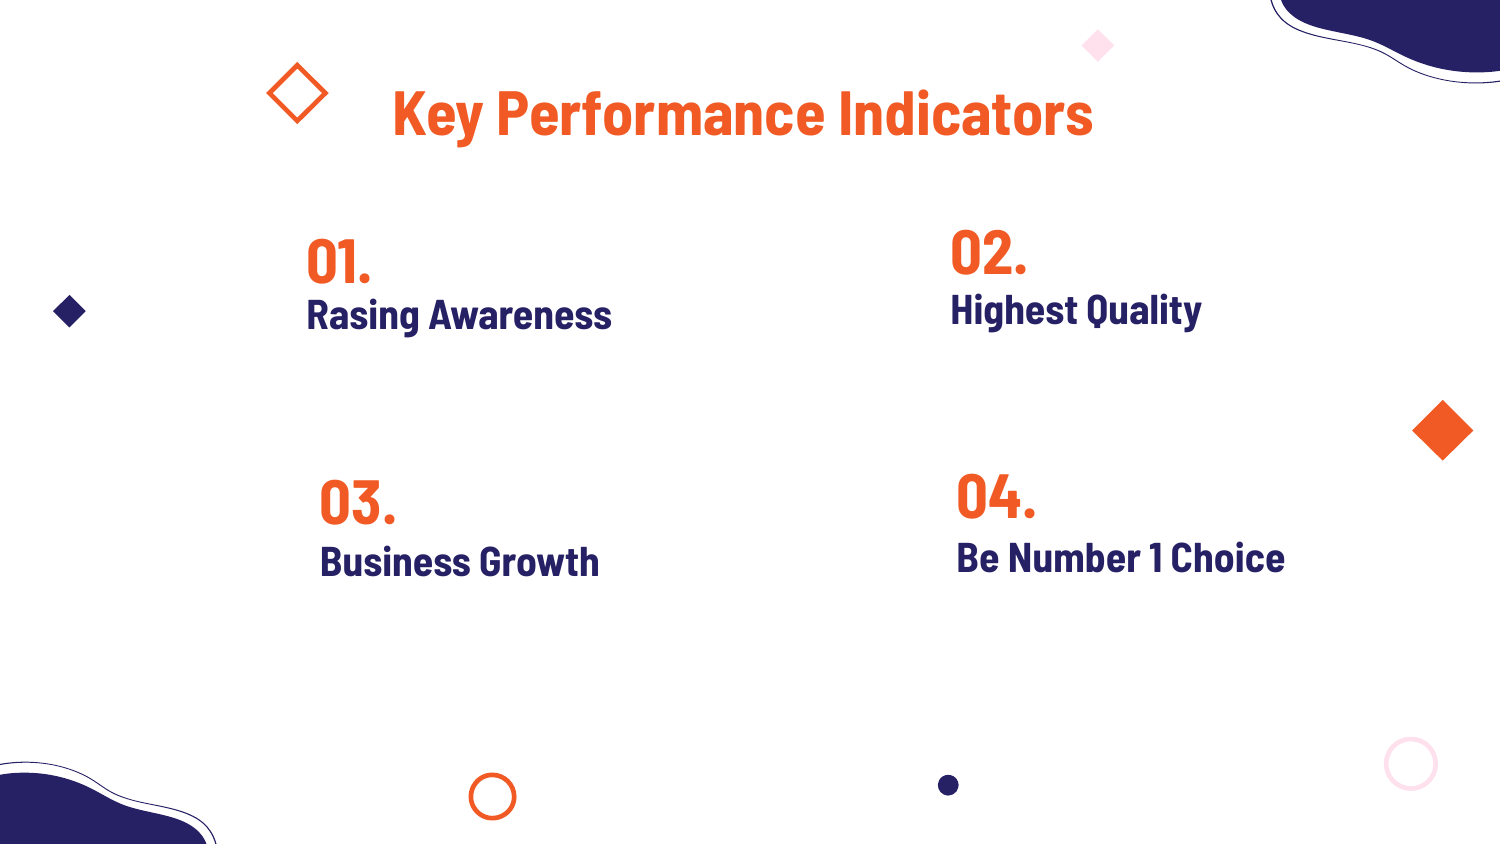

# Key Performance Indicators
02.
01.
Highest Quality
Rasing Awareness

04.
03.
Be Number 1 Choice
Business Growth